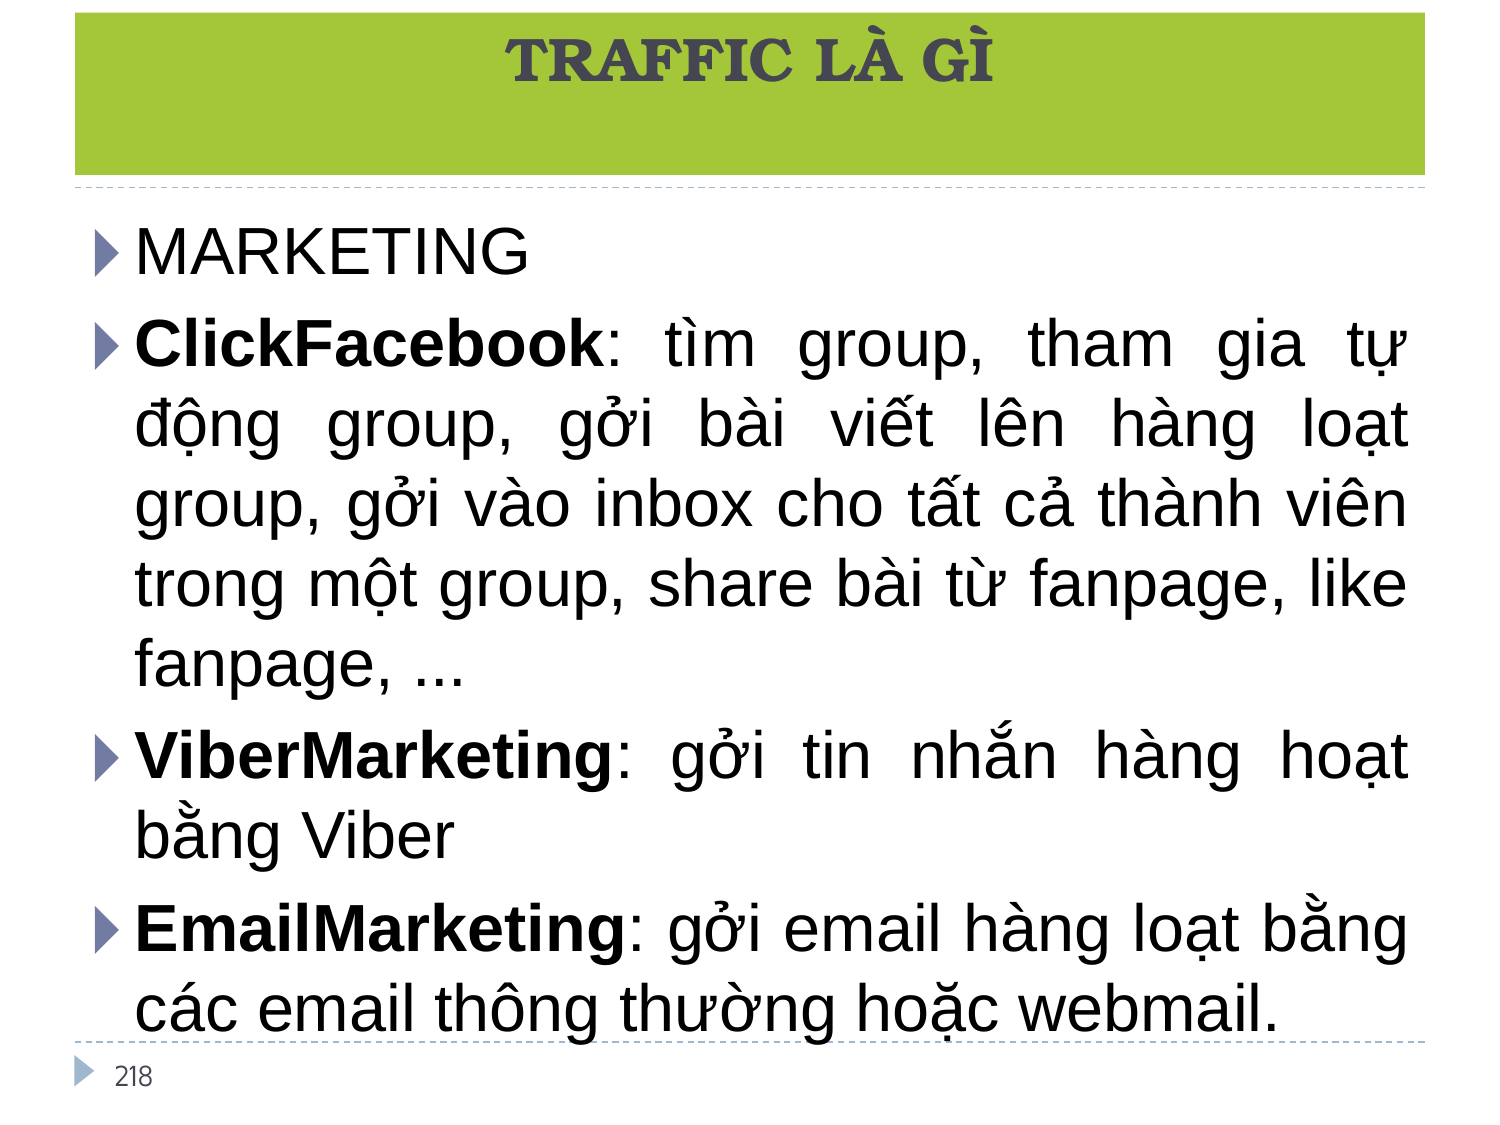

# TRAFFIC LÀ GÌ
MARKETING
ClickFacebook: tìm group, tham gia tự động group, gởi bài viết lên hàng loạt group, gởi vào inbox cho tất cả thành viên trong một group, share bài từ fanpage, like fanpage, ...
ViberMarketing: gởi tin nhắn hàng hoạt bằng Viber
EmailMarketing: gởi email hàng loạt bằng các email thông thường hoặc webmail.

218